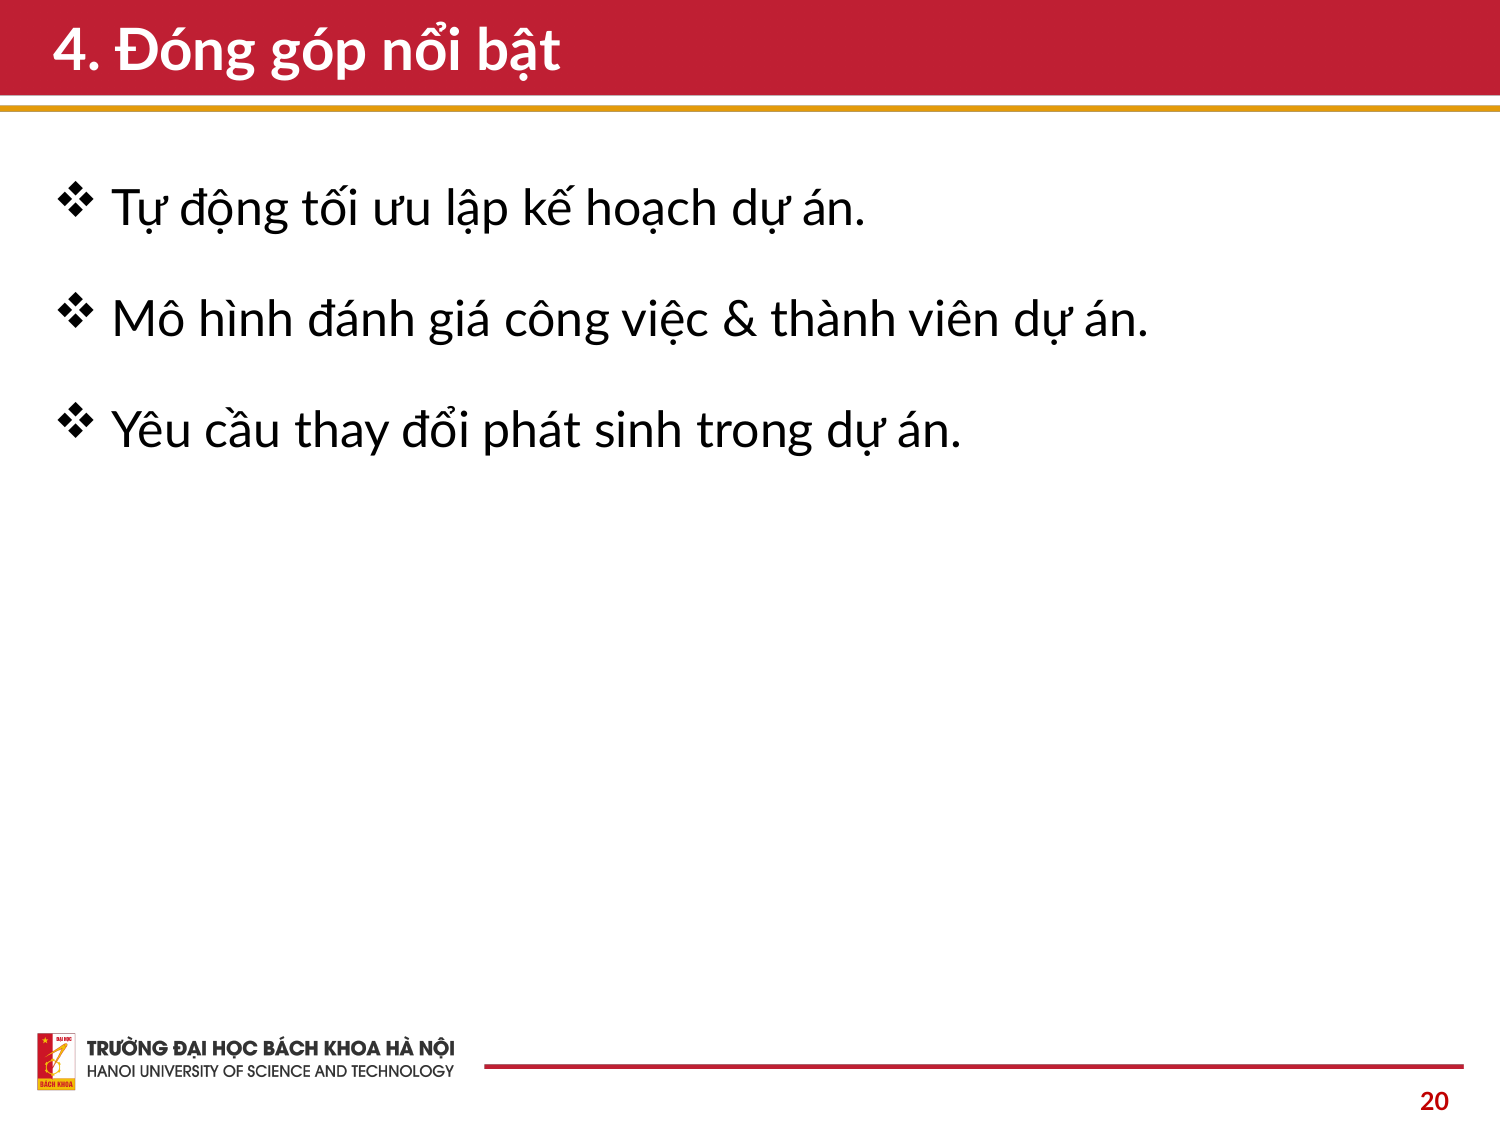

# 4. Đóng góp nổi bật
 Tự động tối ưu lập kế hoạch dự án.
 Mô hình đánh giá công việc & thành viên dự án.
 Yêu cầu thay đổi phát sinh trong dự án.
20